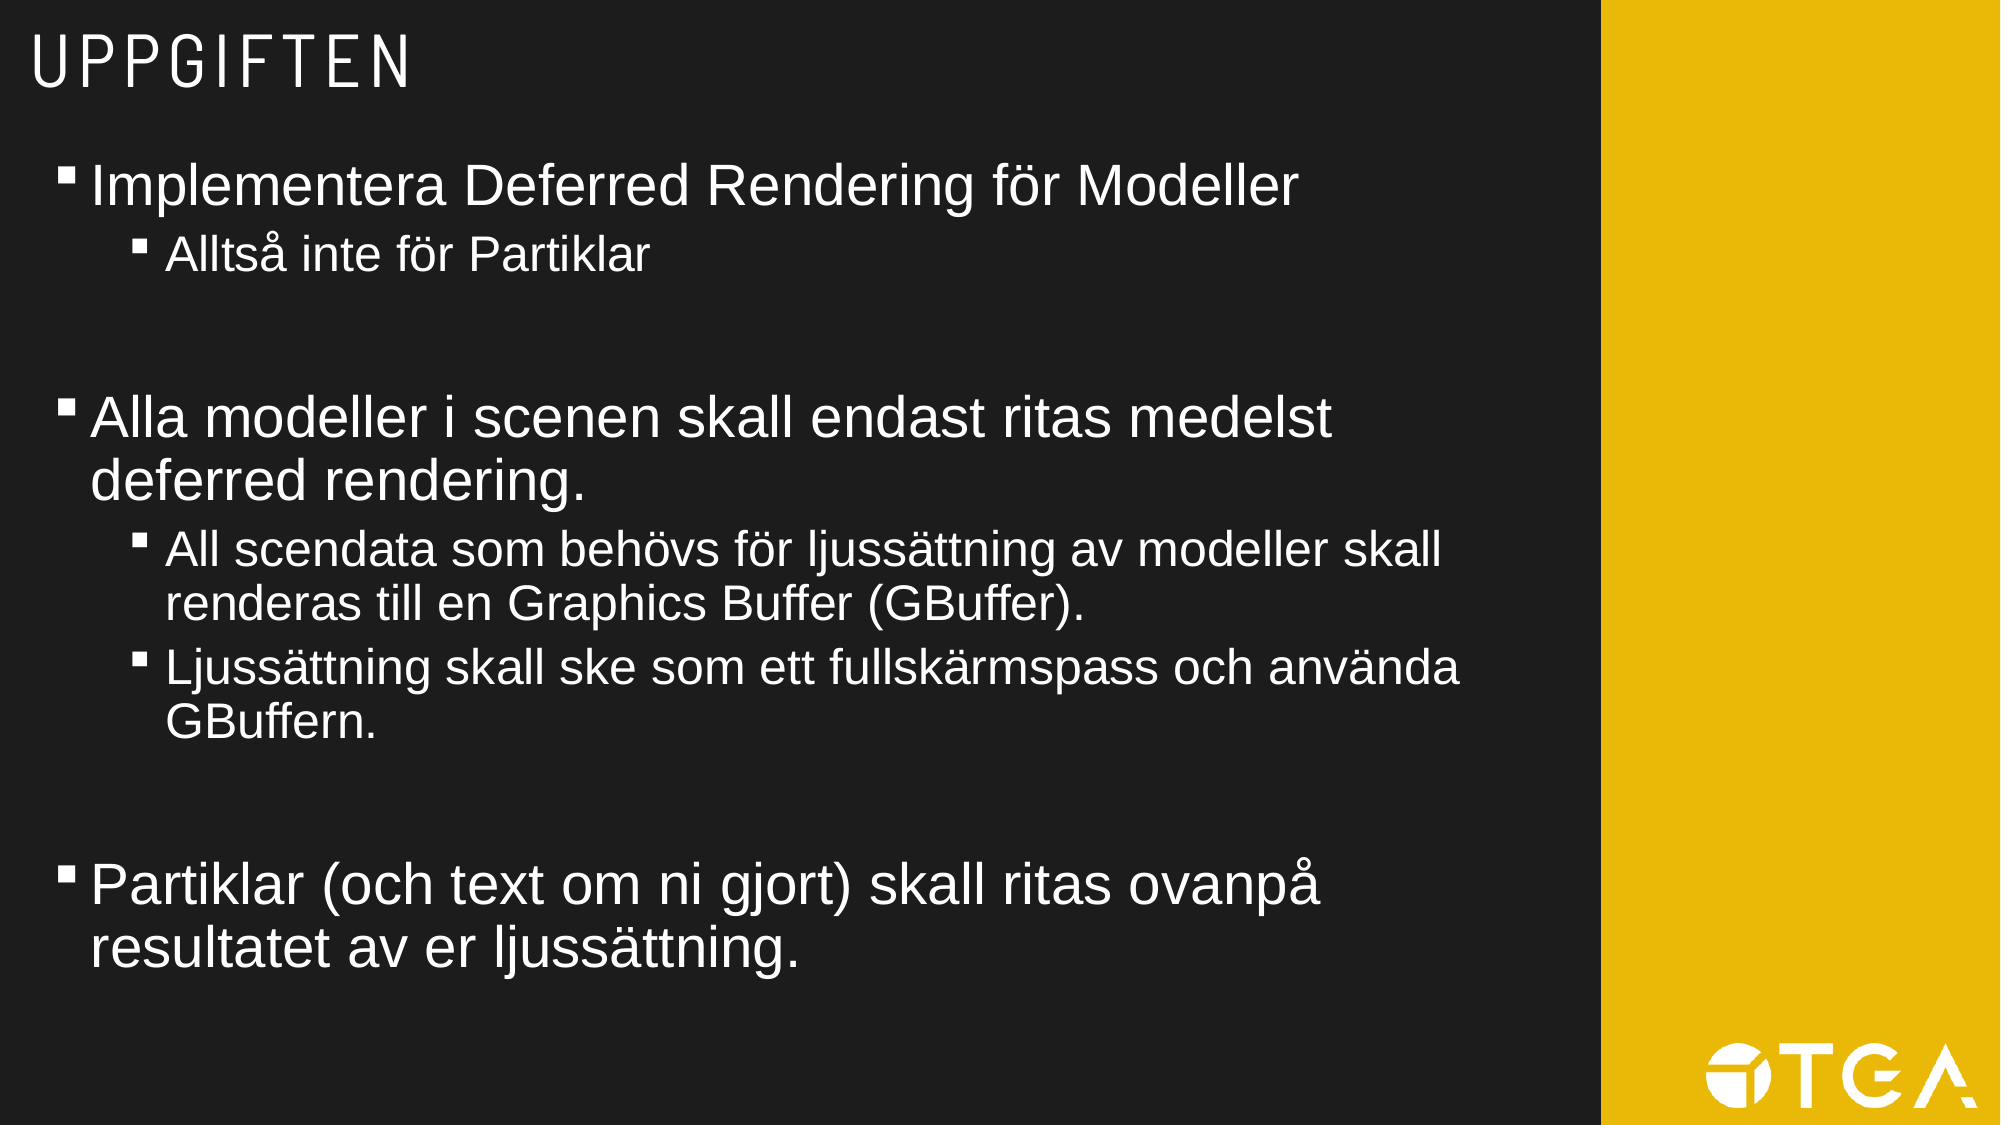

# UPPGIFTEN
Implementera Deferred Rendering för Modeller
Alltså inte för Partiklar

Alla modeller i scenen skall endast ritas medelst deferred rendering.
All scendata som behövs för ljussättning av modeller skall renderas till en Graphics Buffer (GBuffer).
Ljussättning skall ske som ett fullskärmspass och använda GBuffern.

Partiklar (och text om ni gjort) skall ritas ovanpå resultatet av er ljussättning.